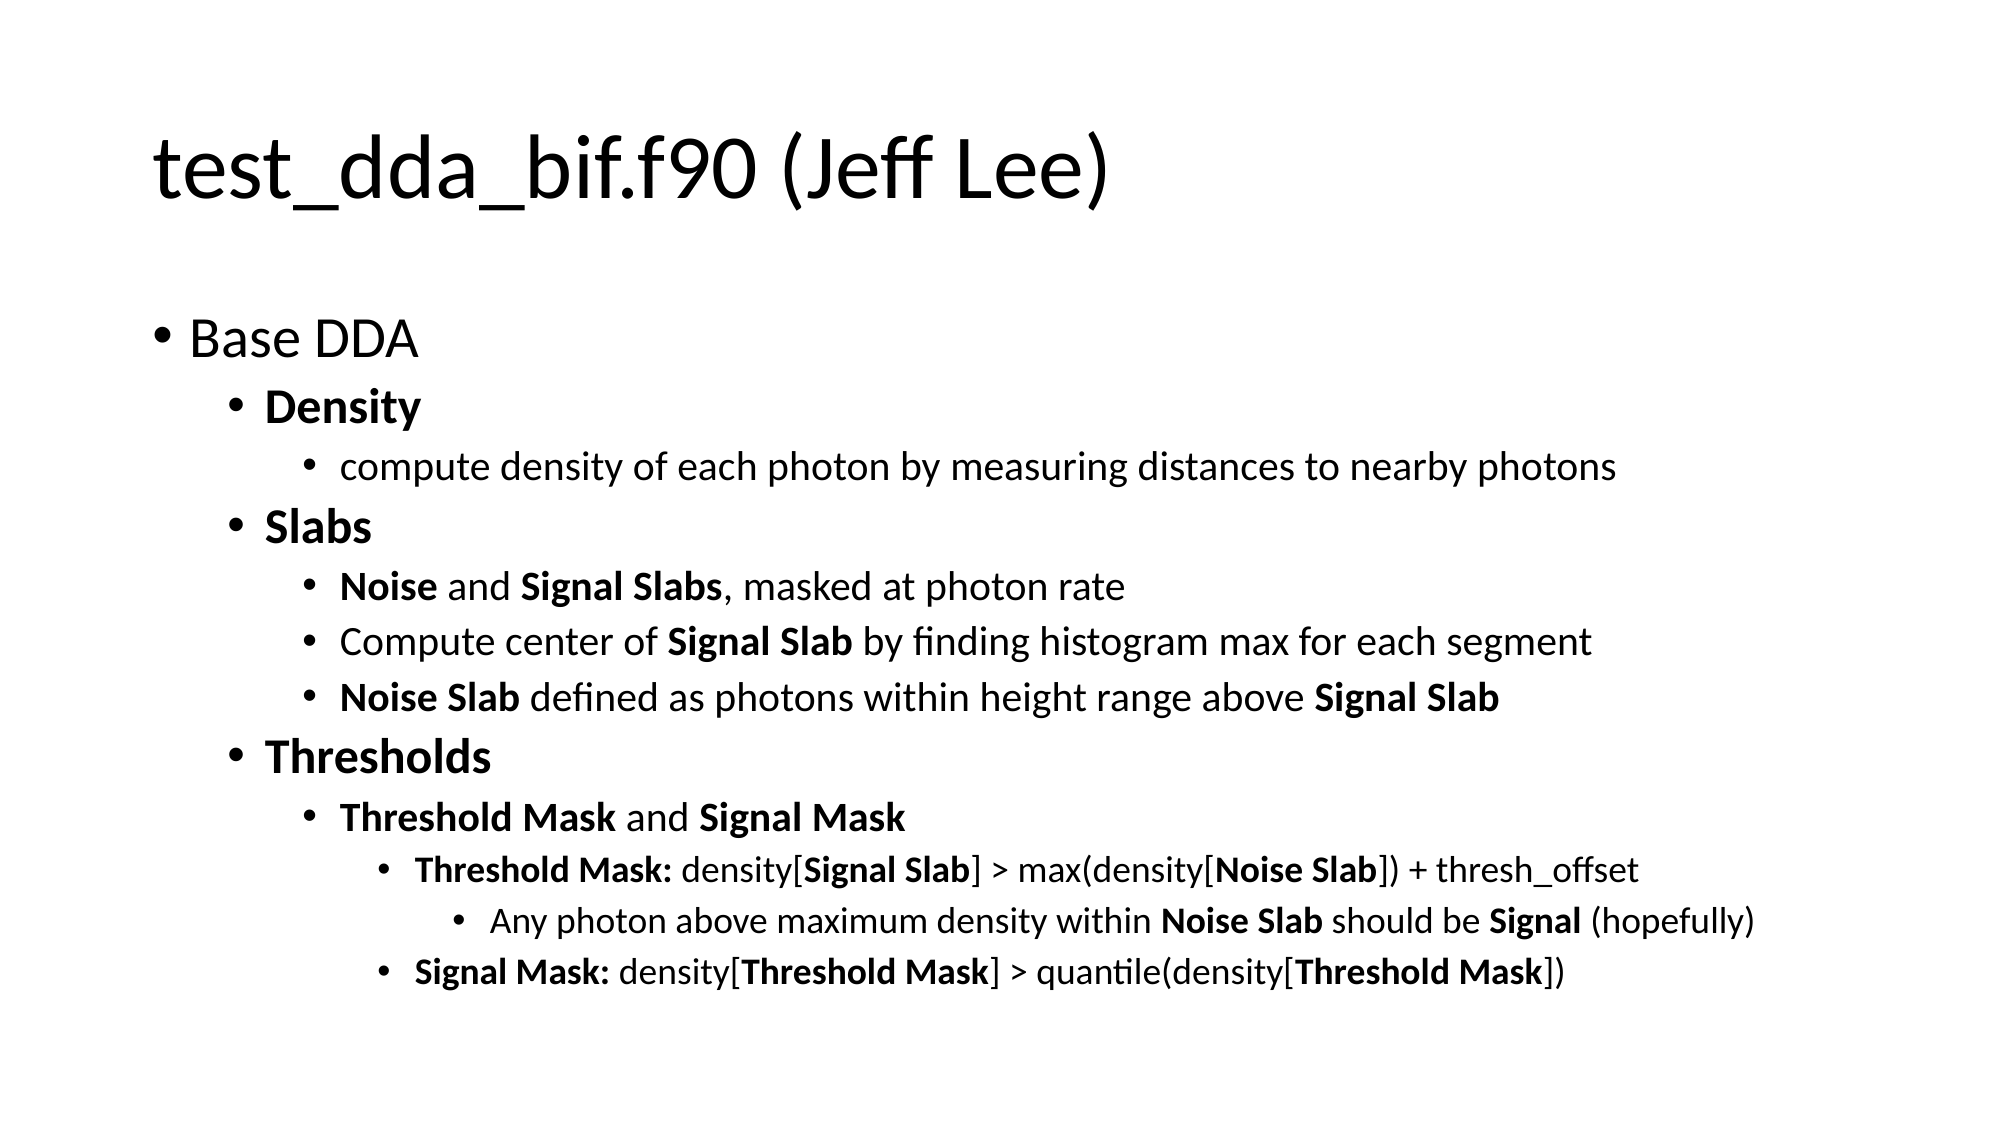

# test_dda_bif.f90 (Jeff Lee)
Base DDA
Density
compute density of each photon by measuring distances to nearby photons
Slabs
Noise and Signal Slabs, masked at photon rate
Compute center of Signal Slab by finding histogram max for each segment
Noise Slab defined as photons within height range above Signal Slab
Thresholds
Threshold Mask and Signal Mask
Threshold Mask: density[Signal Slab] > max(density[Noise Slab]) + thresh_offset
Any photon above maximum density within Noise Slab should be Signal (hopefully)
Signal Mask: density[Threshold Mask] > quantile(density[Threshold Mask])